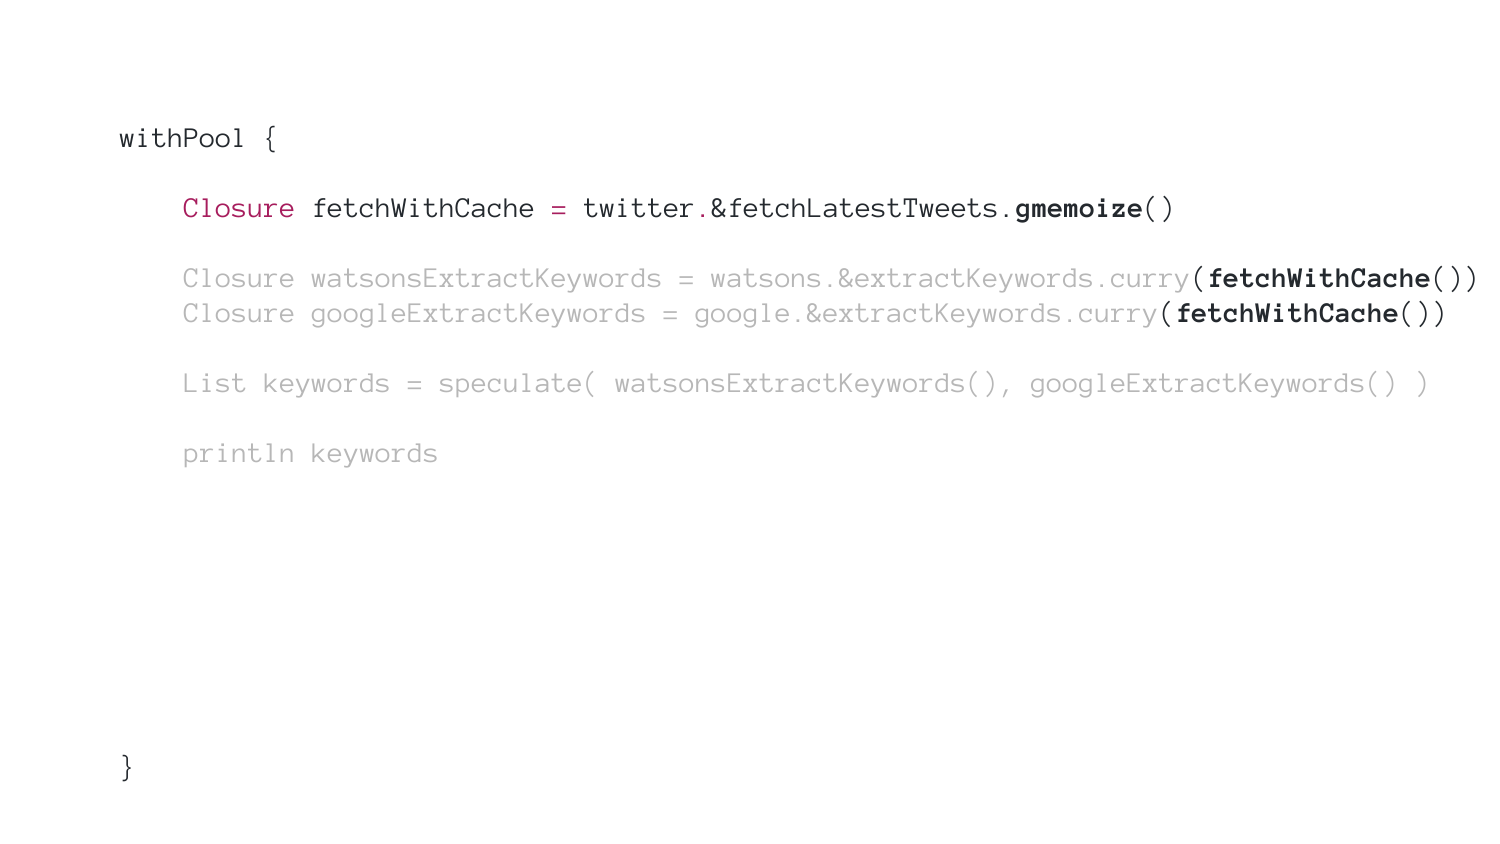

withPool {

    Closure fetchWithCache = twitter.&fetchLatestTweets.gmemoize()

    Closure watsonsExtractKeywords = watsons.&extractKeywords.curry(fetchWithCache())
    Closure googleExtractKeywords = google.&extractKeywords.curry(fetchWithCache())

    List keywords = speculate( watsonsExtractKeywords(), googleExtractKeywords() )

    println keywords

}